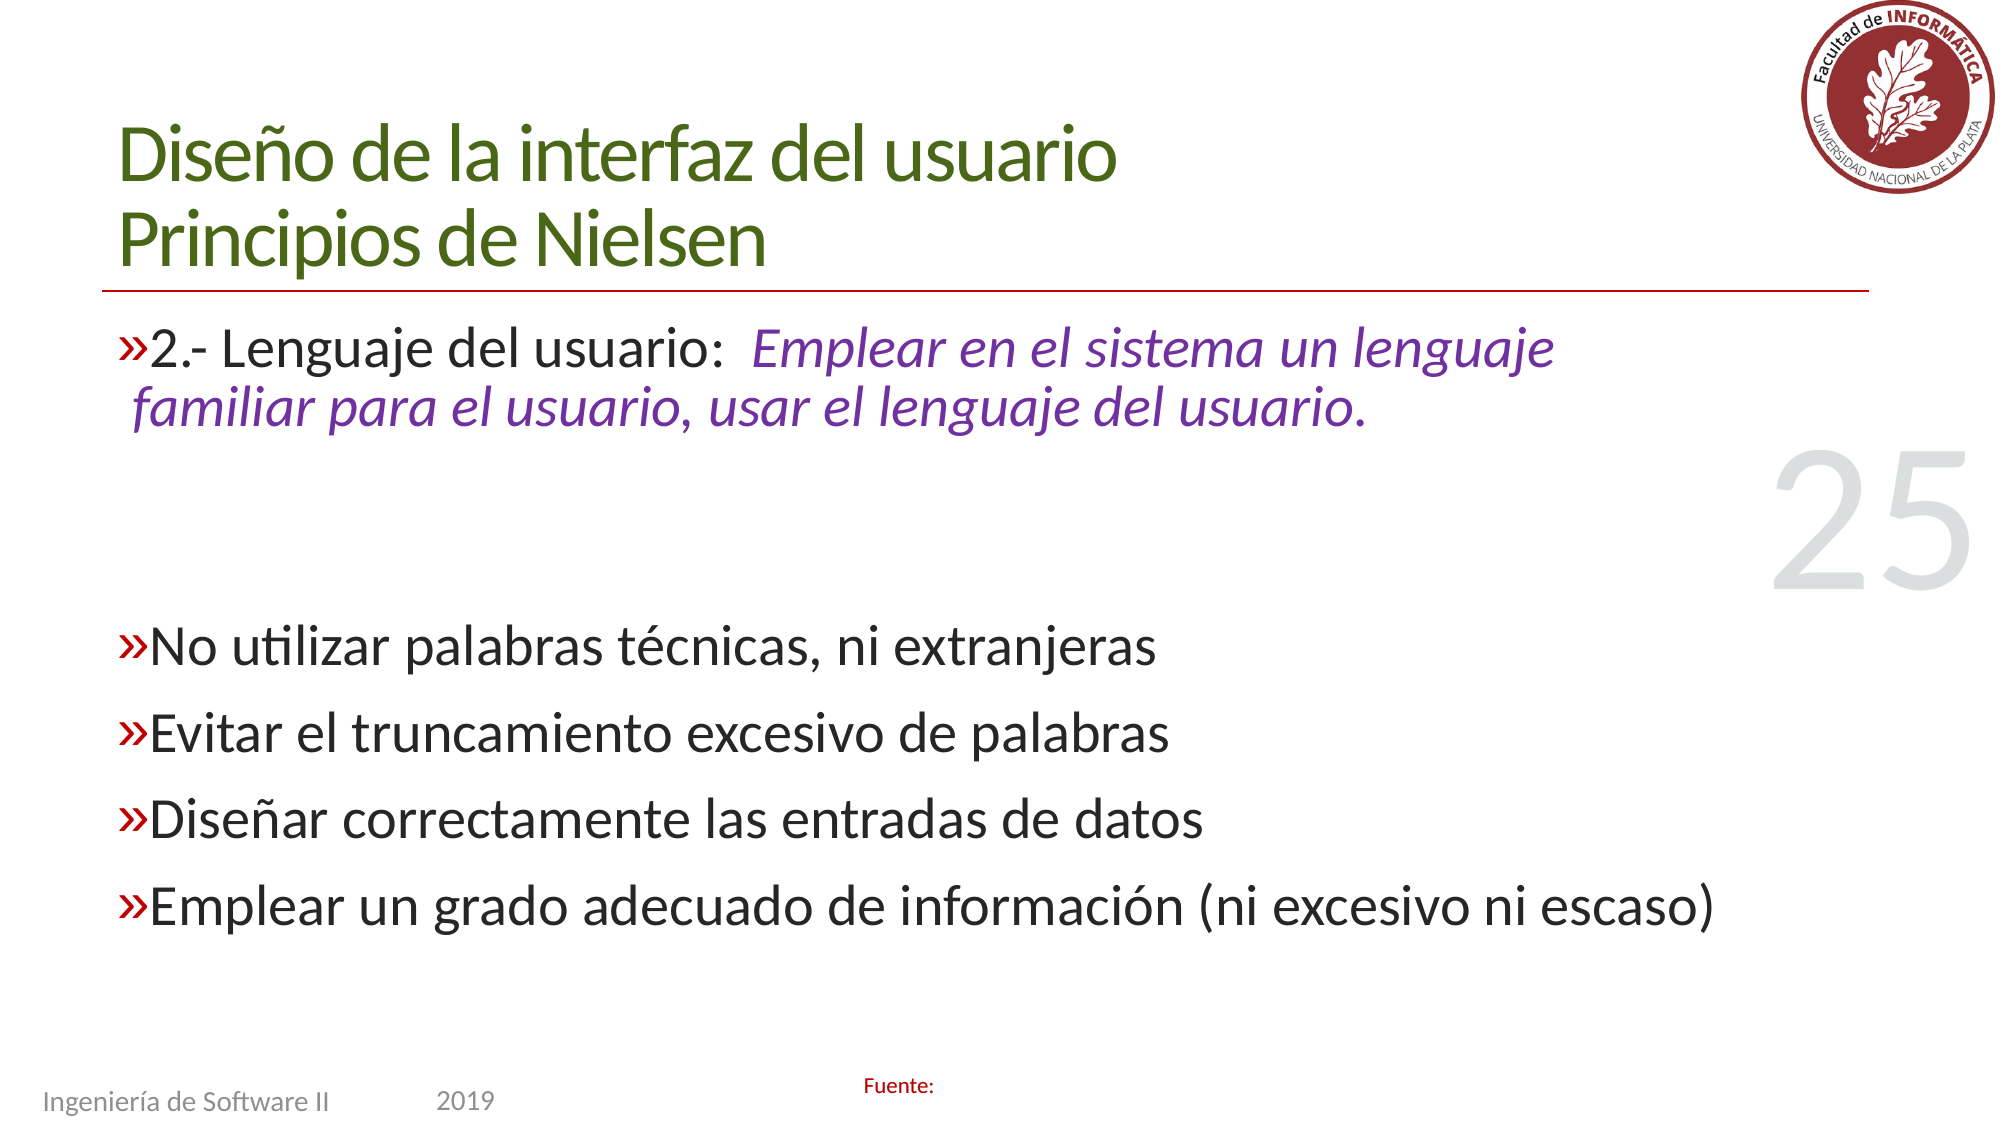

# Diseño de la interfaz del usuario Principios de Nielsen
2.- Lenguaje del usuario:  Emplear en el sistema un lenguaje familiar para el usuario, usar el lenguaje del usuario.

No utilizar palabras técnicas, ni extranjeras
Evitar el truncamiento excesivo de palabras
Diseñar correctamente las entradas de datos
Emplear un grado adecuado de información (ni excesivo ni escaso)
25

2019
Ingeniería de Software II